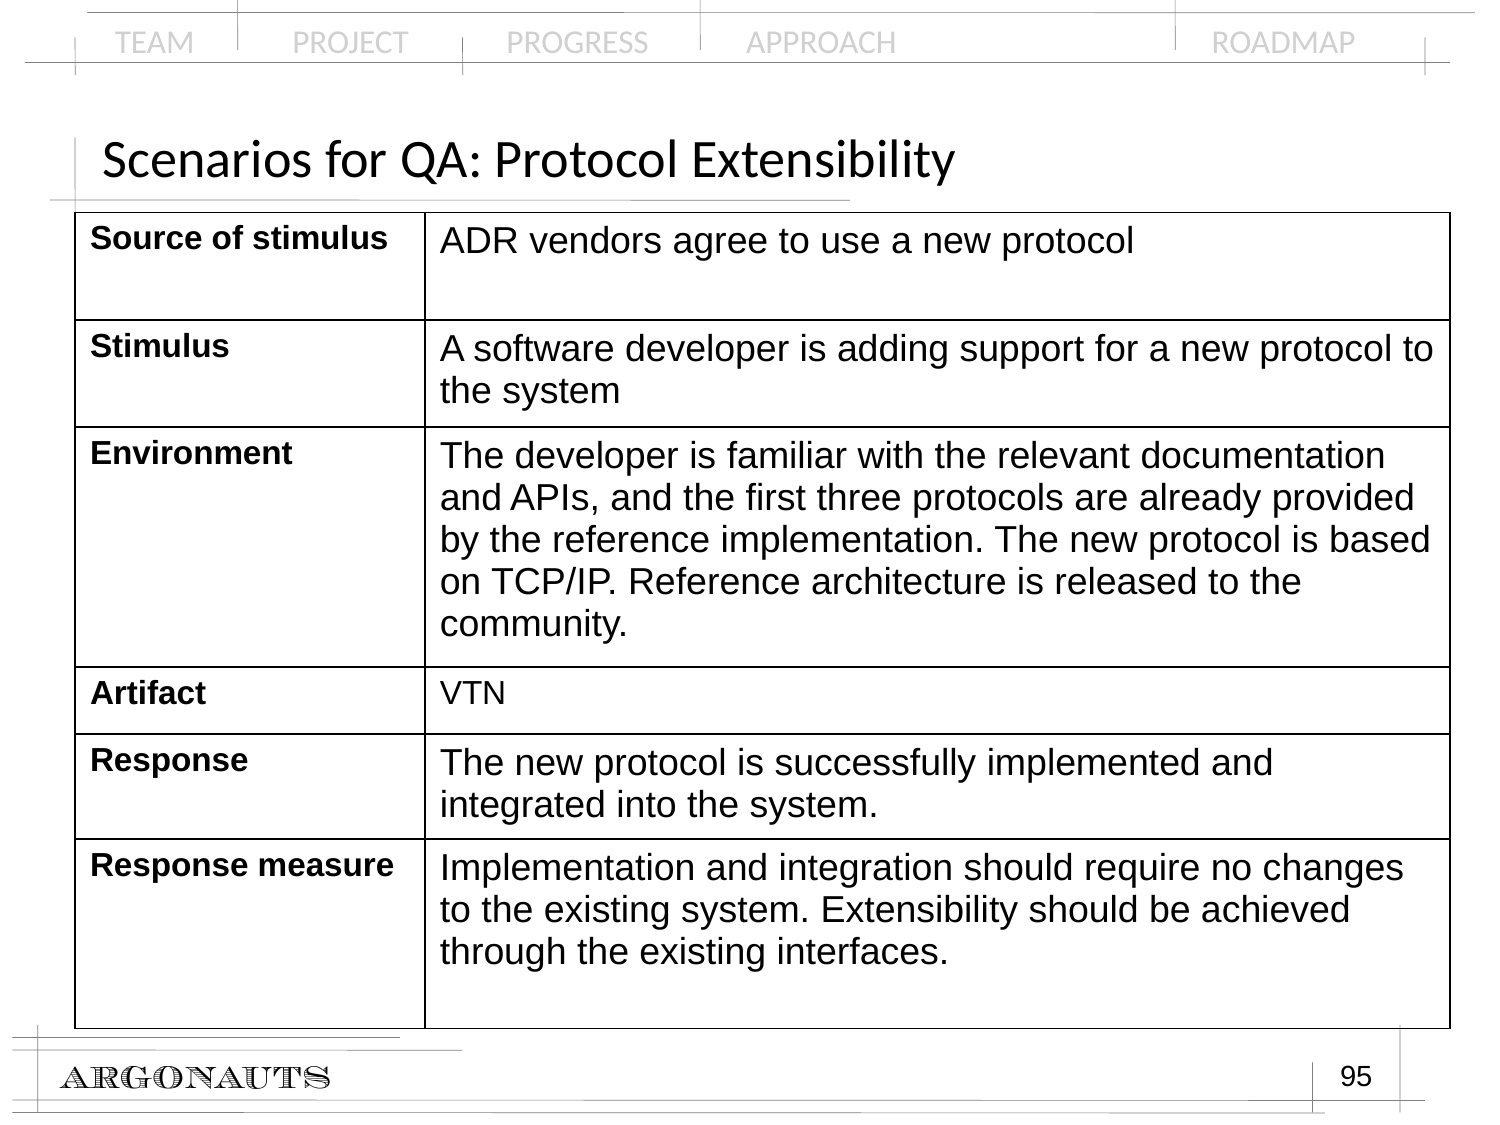

# Scenarios for QA: Protocol Extensibility
| Source of stimulus | ADR vendors agree to use a new protocol |
| --- | --- |
| Stimulus | A software developer is adding support for a new protocol to the system |
| Environment | The developer is familiar with the relevant documentation and APIs, and the first three protocols are already provided by the reference implementation. The new protocol is based on TCP/IP. Reference architecture is released to the community. |
| Artifact | VTN |
| Response | The new protocol is successfully implemented and integrated into the system. |
| Response measure | Implementation and integration should require no changes to the existing system. Extensibility should be achieved through the existing interfaces. |
95